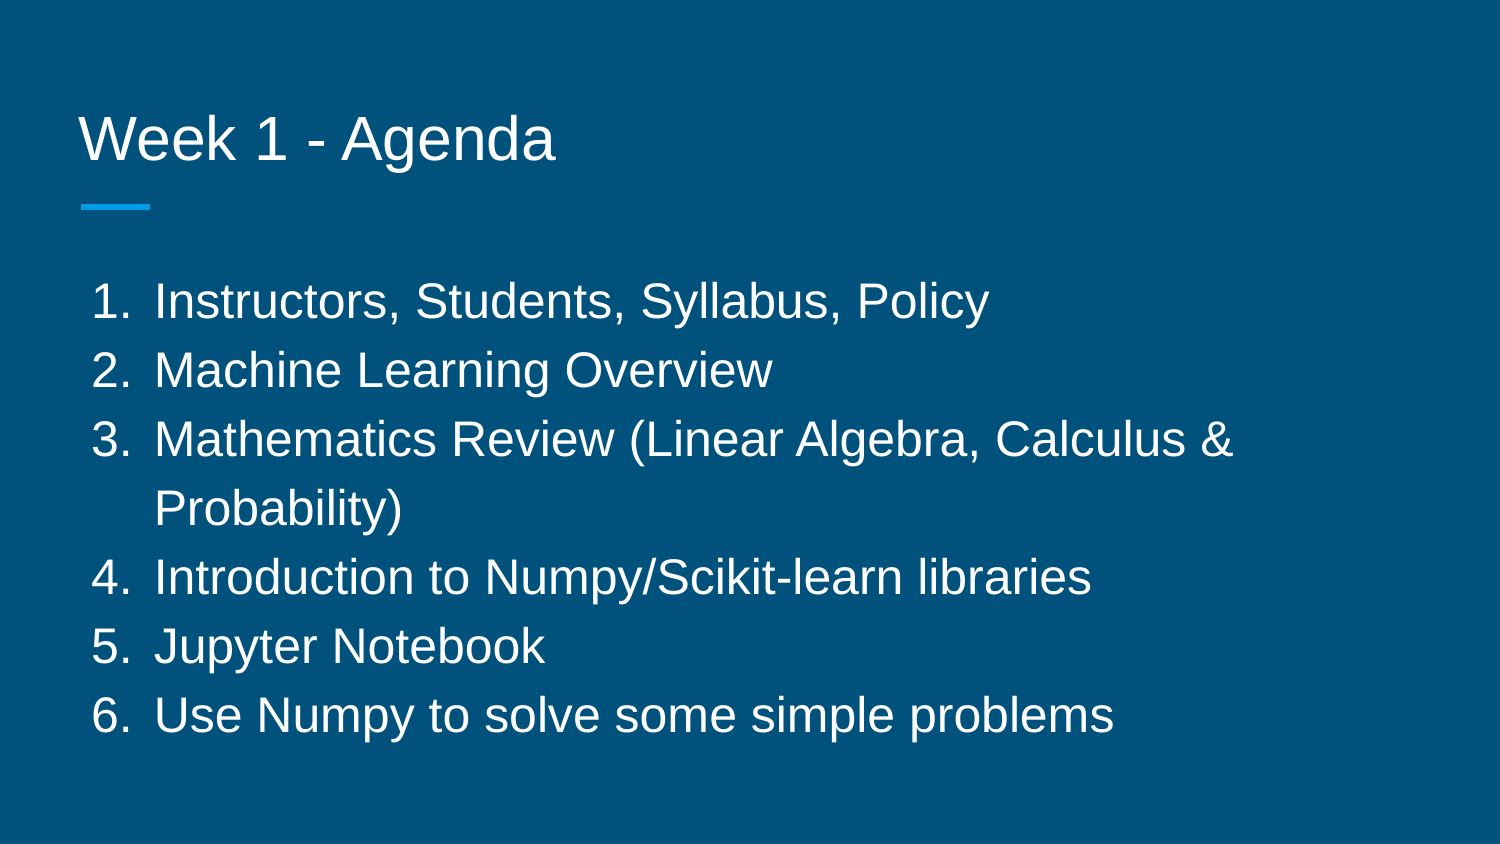

# Week 1 - Agenda
Instructors, Students, Syllabus, Policy
Machine Learning Overview
Mathematics Review (Linear Algebra, Calculus & Probability)
Introduction to Numpy/Scikit-learn libraries
Jupyter Notebook
Use Numpy to solve some simple problems